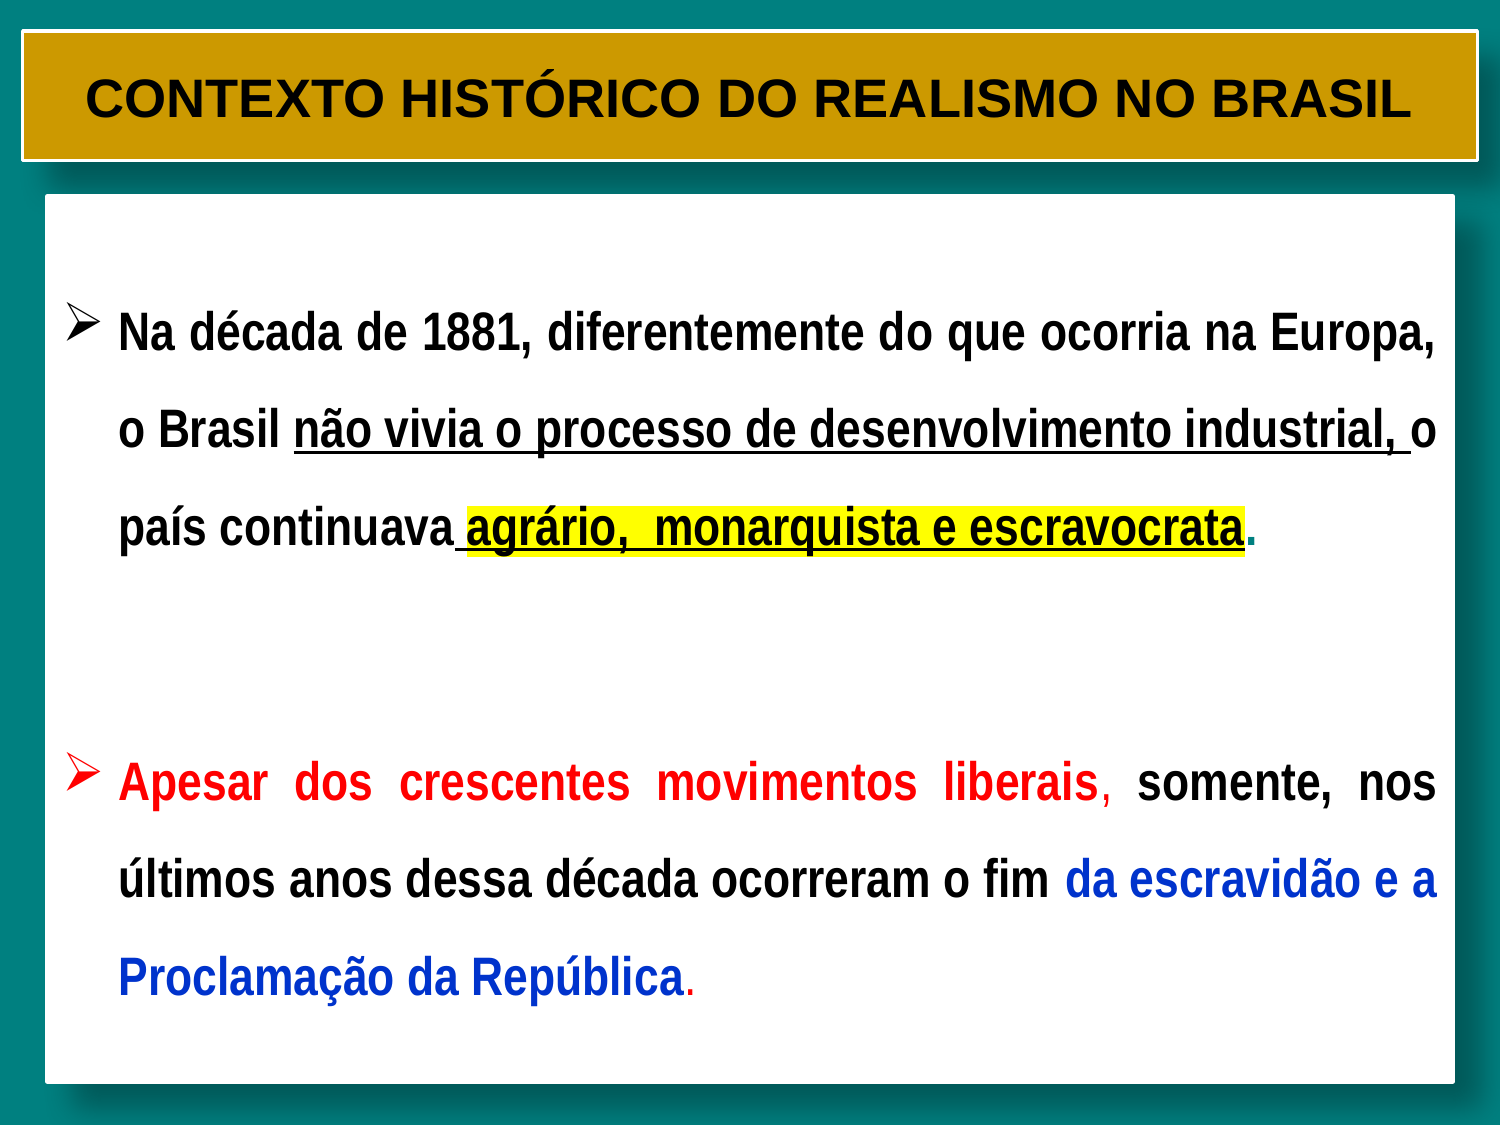

# CONTEXTO HISTÓRICO DO REALISMO NO BRASIL

Na década de 1881, diferentemente do que ocorria na Europa, o Brasil não vivia o processo de desenvolvimento industrial, o país continuava agrário,  monarquista e escravocrata.

Apesar dos crescentes movimentos liberais, somente, nos últimos anos dessa década ocorreram o fim da escravidão e a Proclamação da República.